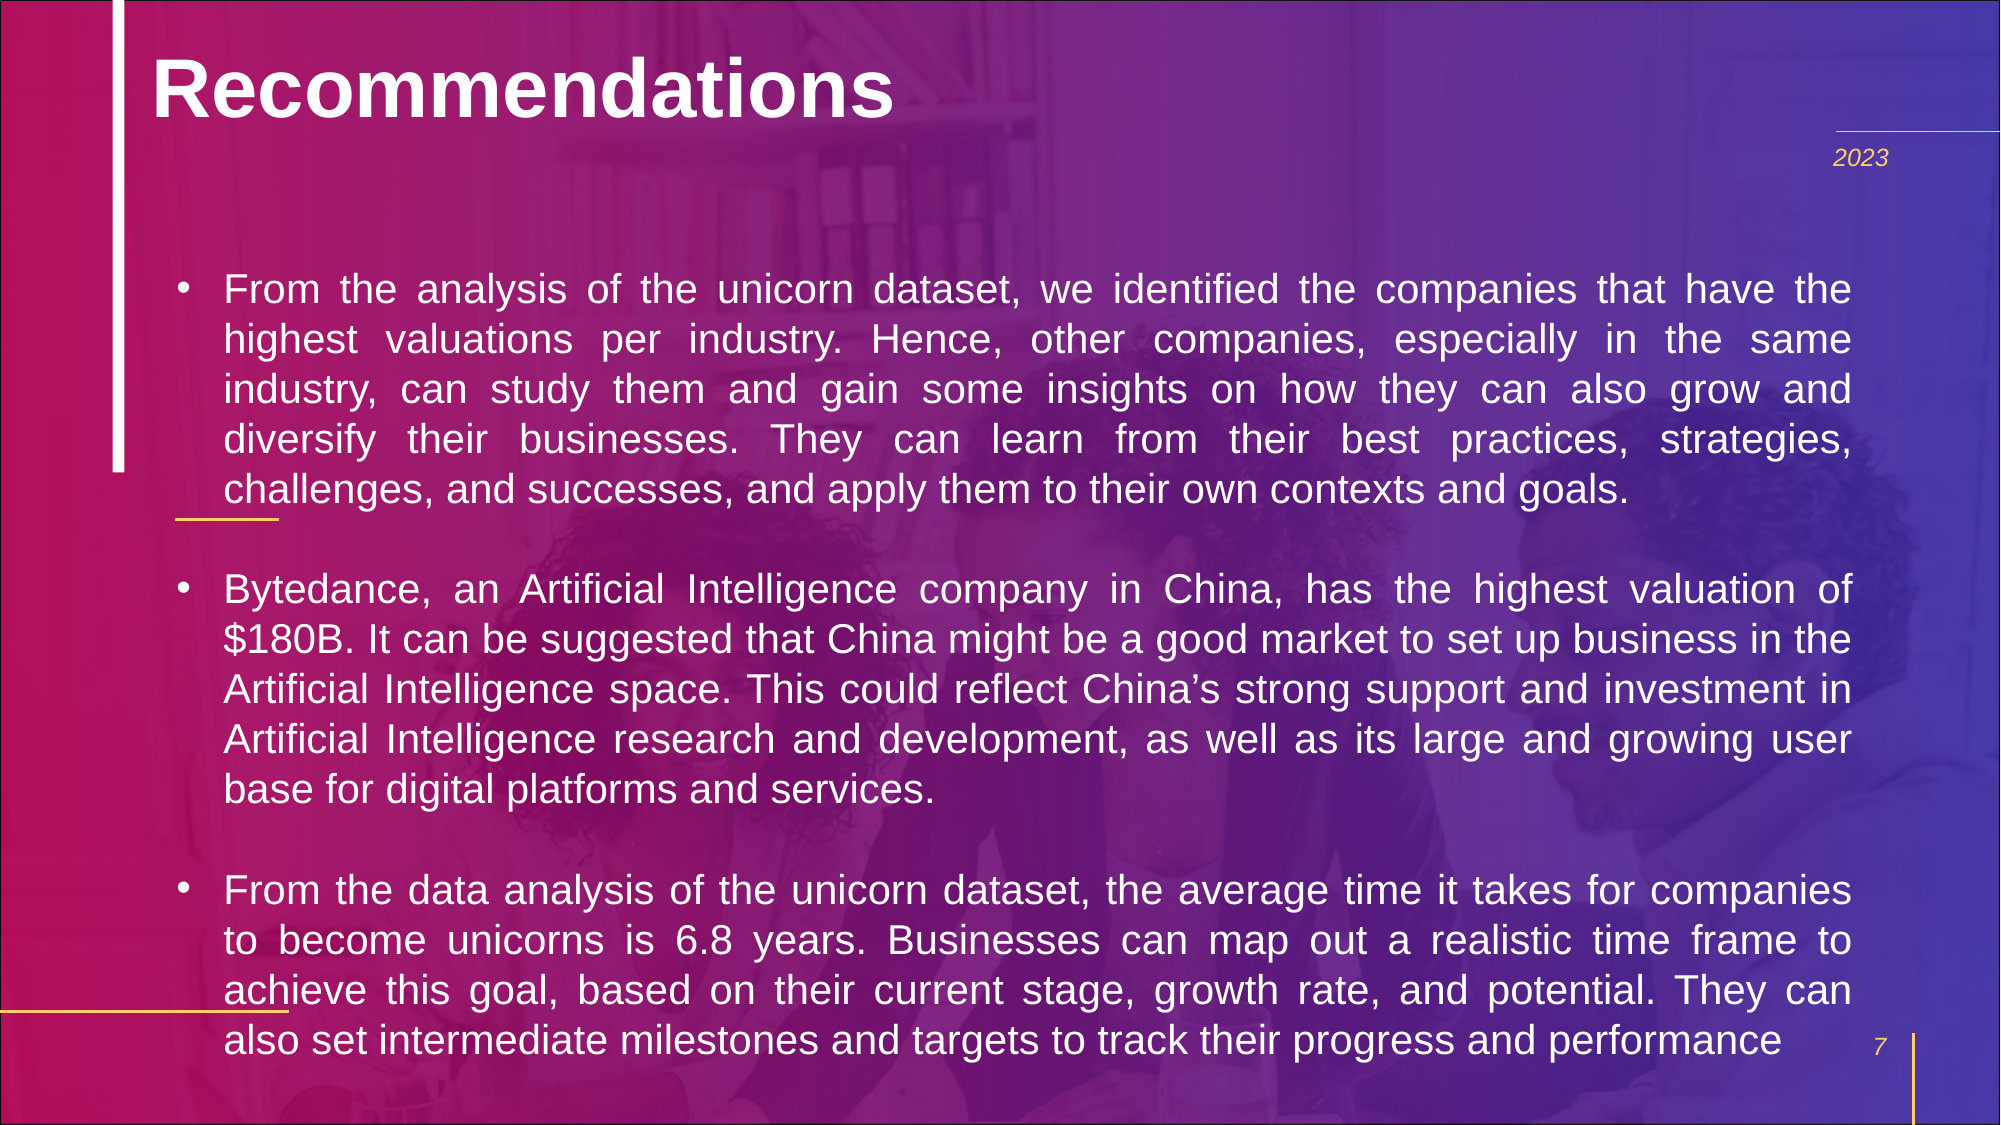

# Recommendations
2023
From the analysis of the unicorn dataset, we identified the companies that have the highest valuations per industry. Hence, other companies, especially in the same industry, can study them and gain some insights on how they can also grow and diversify their businesses. They can learn from their best practices, strategies, challenges, and successes, and apply them to their own contexts and goals.

Bytedance, an Artificial Intelligence company in China, has the highest valuation of $180B. It can be suggested that China might be a good market to set up business in the Artificial Intelligence space. This could reflect China’s strong support and investment in Artificial Intelligence research and development, as well as its large and growing user base for digital platforms and services.

From the data analysis of the unicorn dataset, the average time it takes for companies to become unicorns is 6.8 years. Businesses can map out a realistic time frame to achieve this goal, based on their current stage, growth rate, and potential. They can also set intermediate milestones and targets to track their progress and performance
7